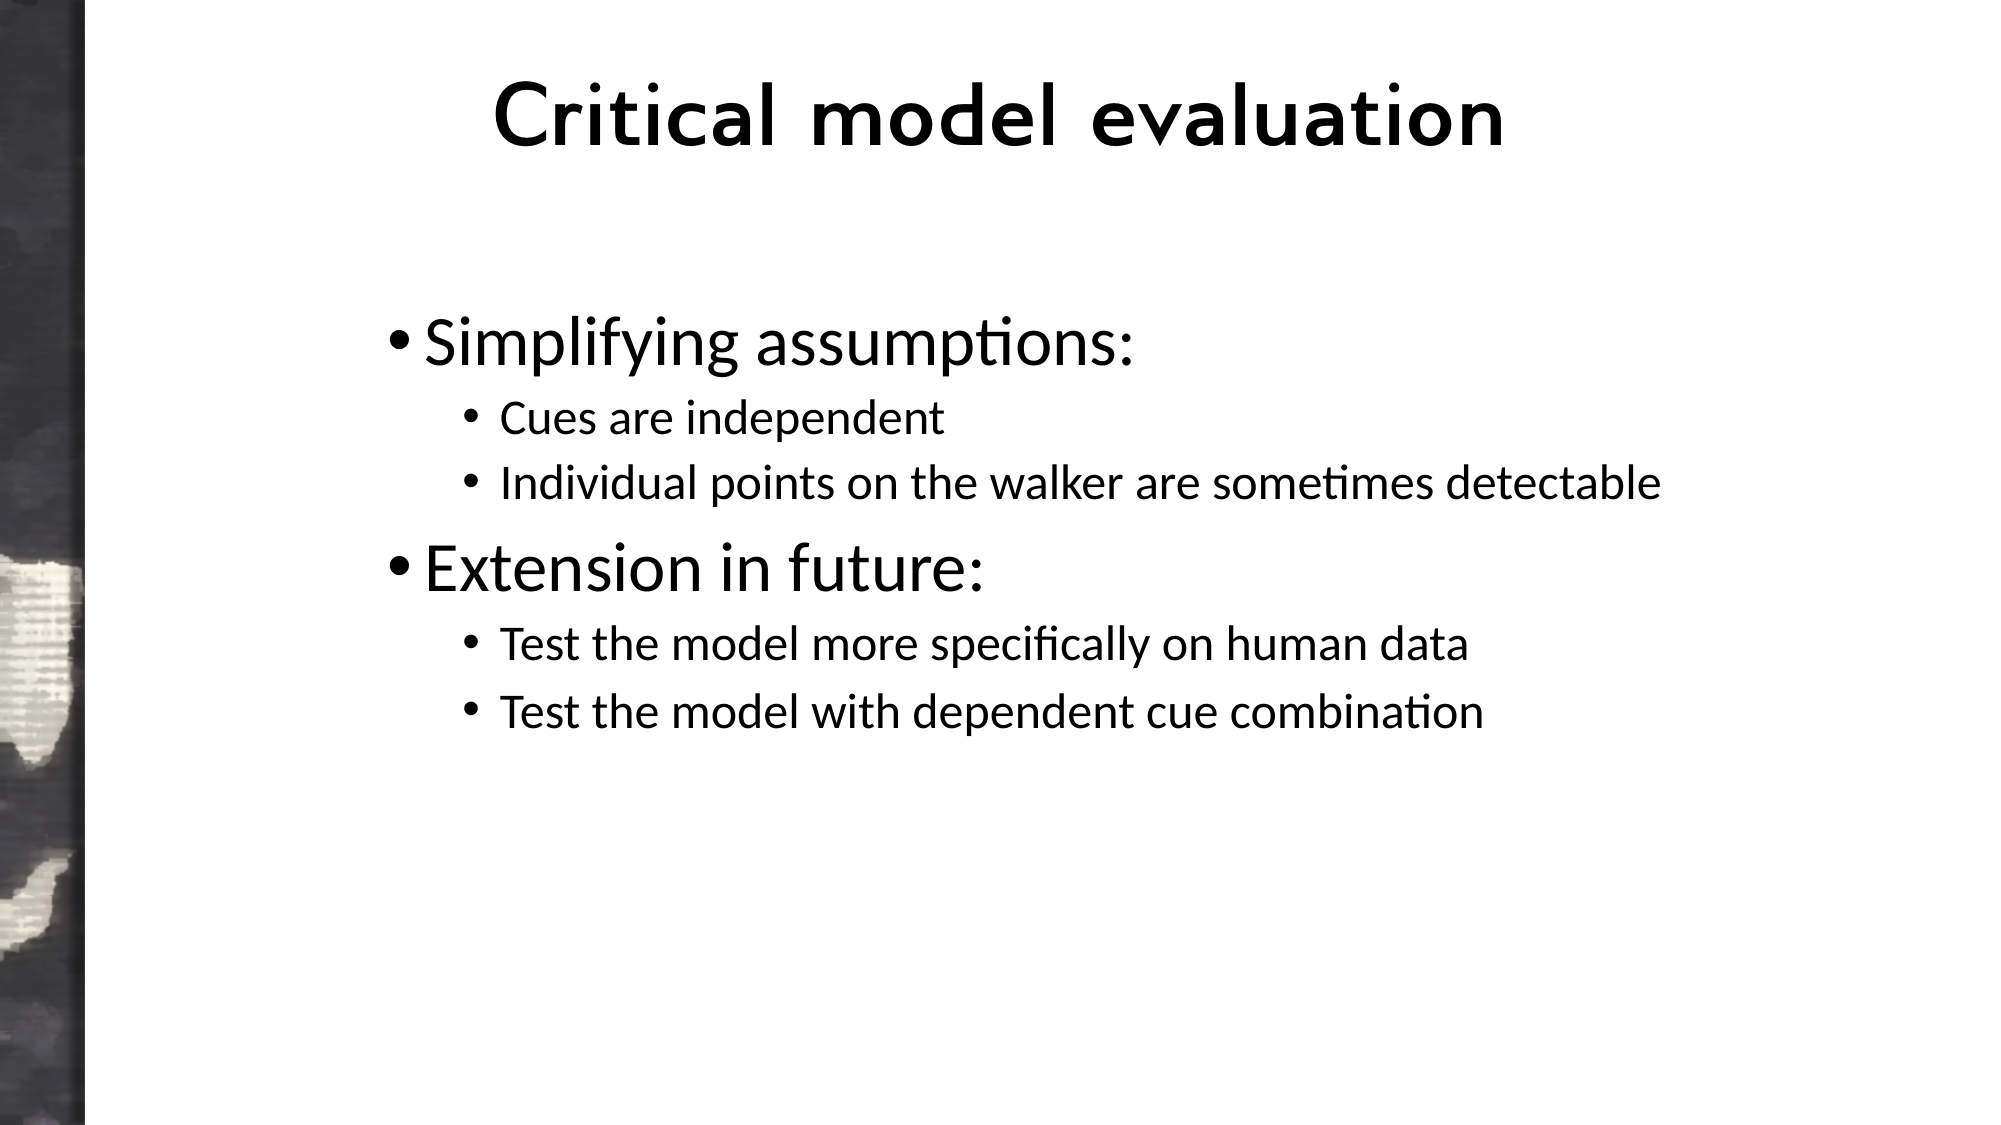

# Critical model evaluation
Simplifying assumptions:
Cues are independent
Individual points on the walker are sometimes detectable
Extension in future:
Test the model more specifically on human data
Test the model with dependent cue combination